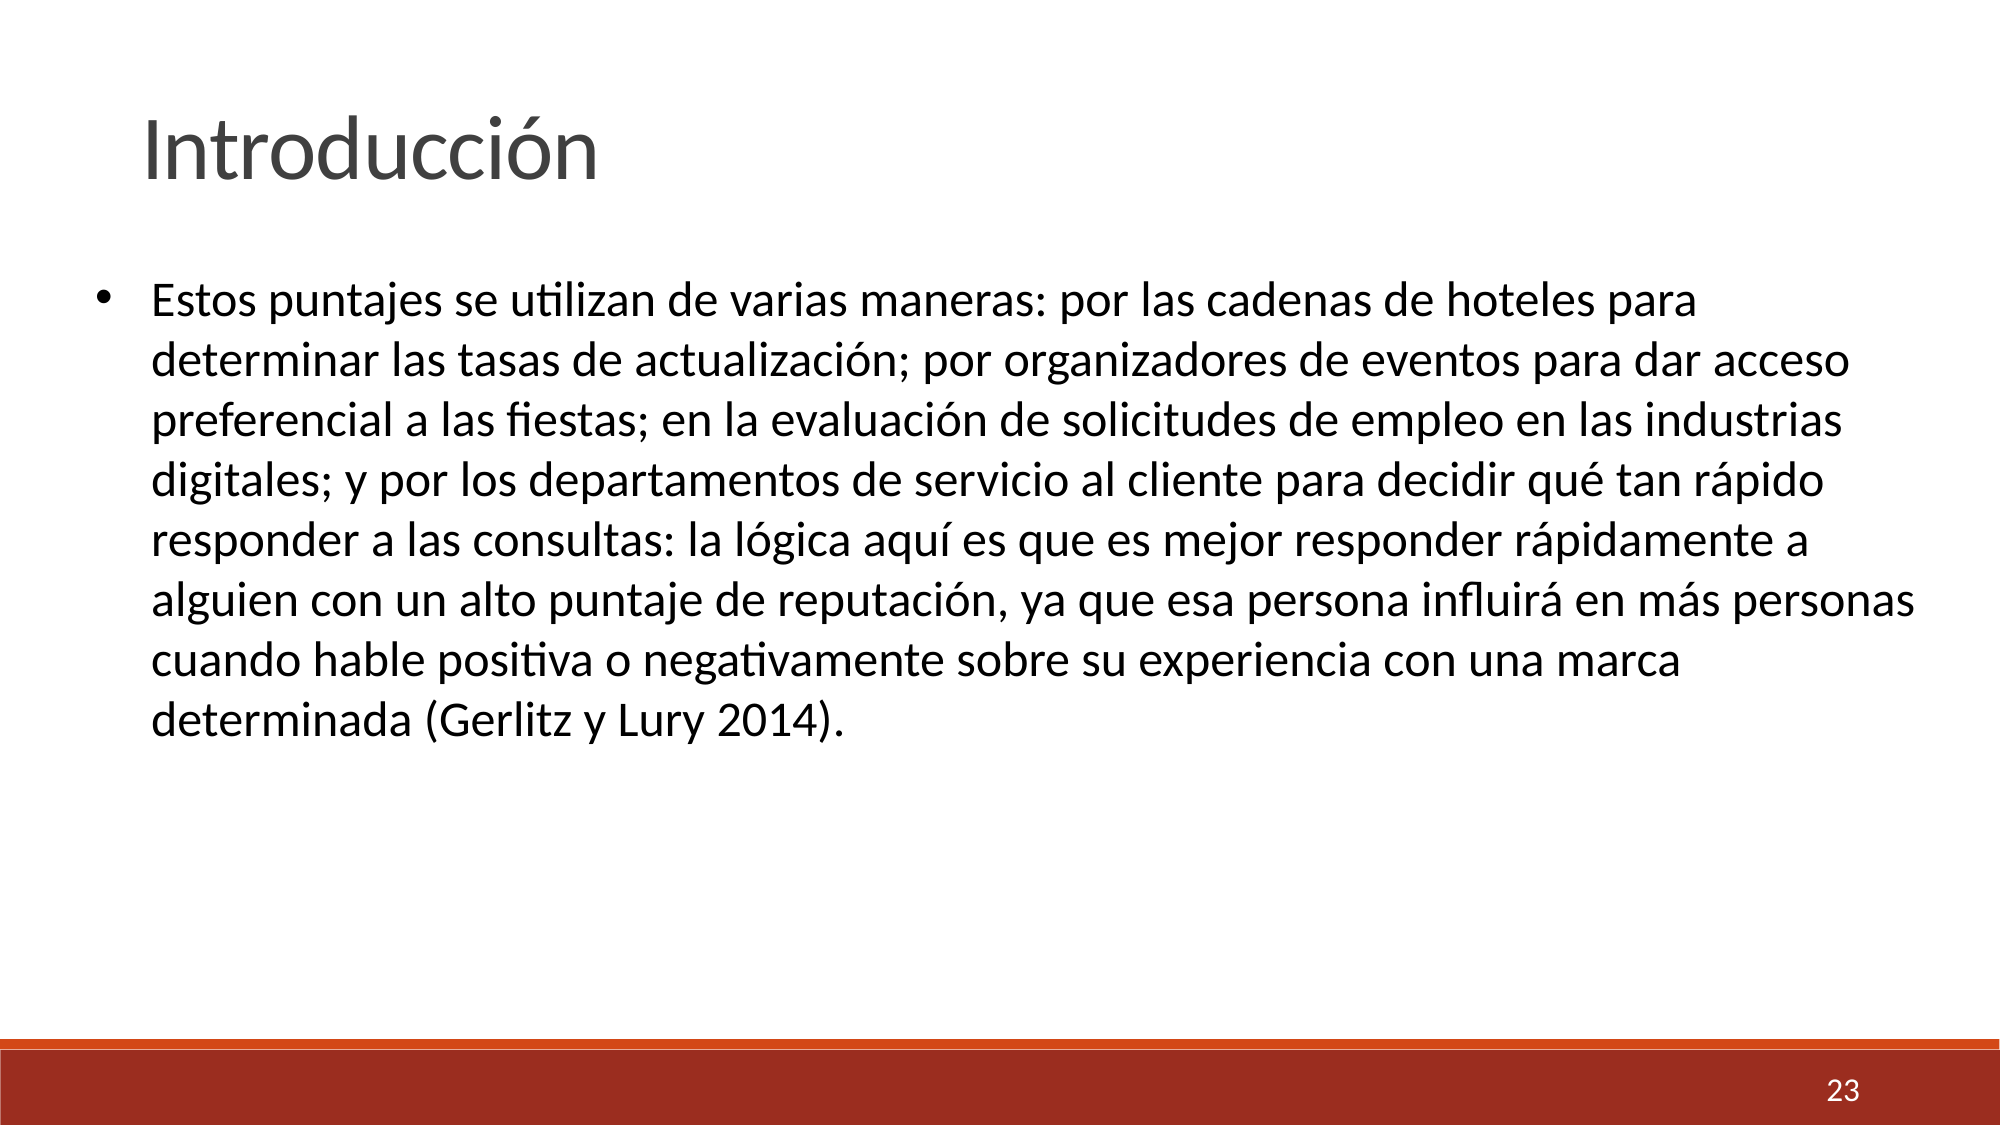

Introducción
Estos puntajes se utilizan de varias maneras: por las cadenas de hoteles para determinar las tasas de actualización; por organizadores de eventos para dar acceso preferencial a las fiestas; en la evaluación de solicitudes de empleo en las industrias digitales; y por los departamentos de servicio al cliente para decidir qué tan rápido responder a las consultas: la lógica aquí es que es mejor responder rápidamente a alguien con un alto puntaje de reputación, ya que esa persona influirá en más personas cuando hable positiva o negativamente sobre su experiencia con una marca determinada (Gerlitz y Lury 2014).
23